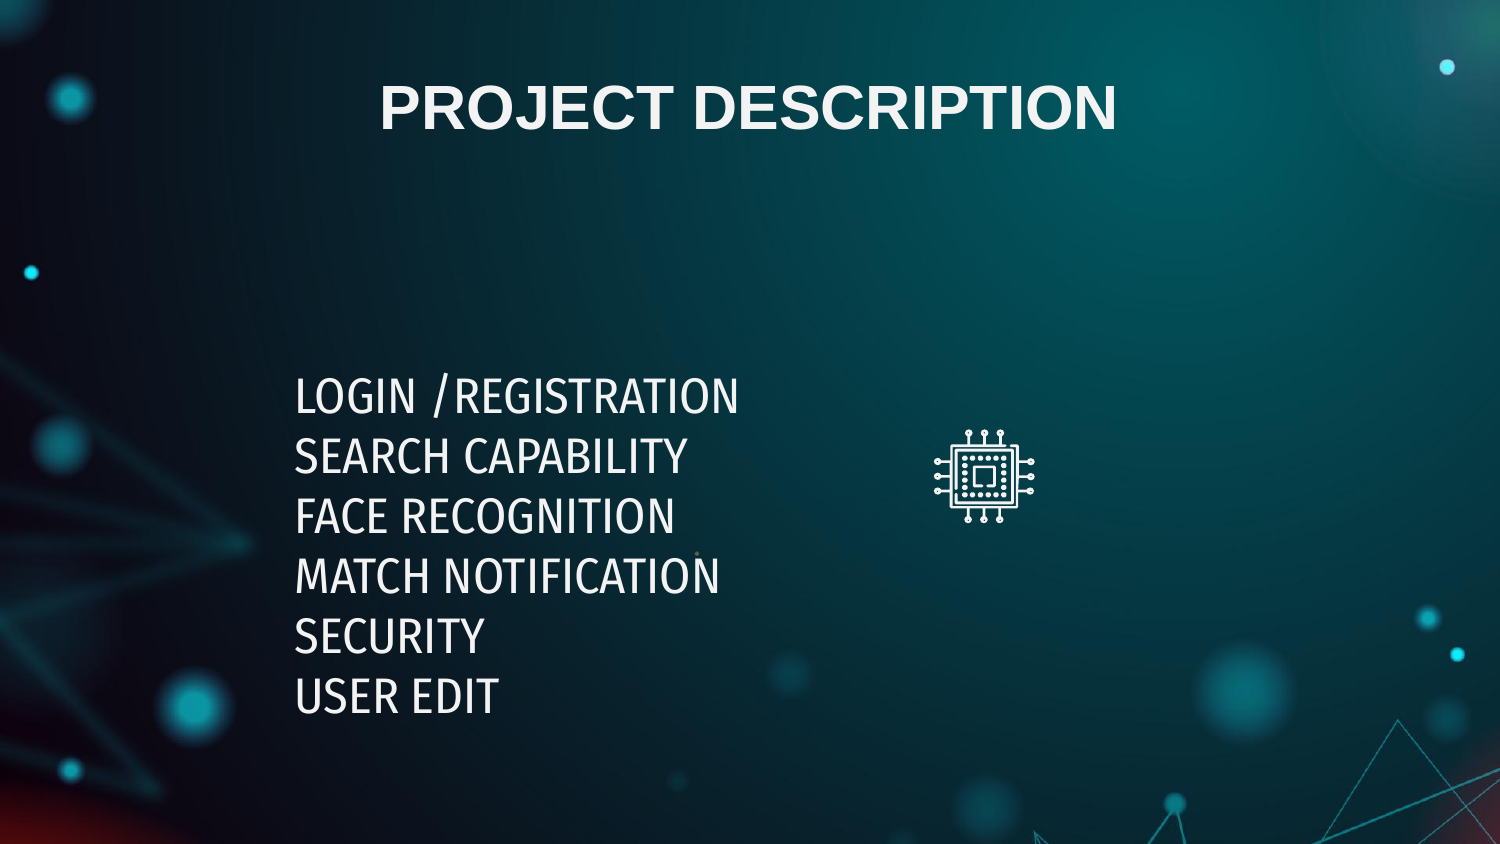

# PROJECT DESCRIPTION
LOGIN /REGISTRATION
SEARCH CAPABILITY
FACE RECOGNITION
MATCH NOTIFICATION
SECURITY
USER EDIT